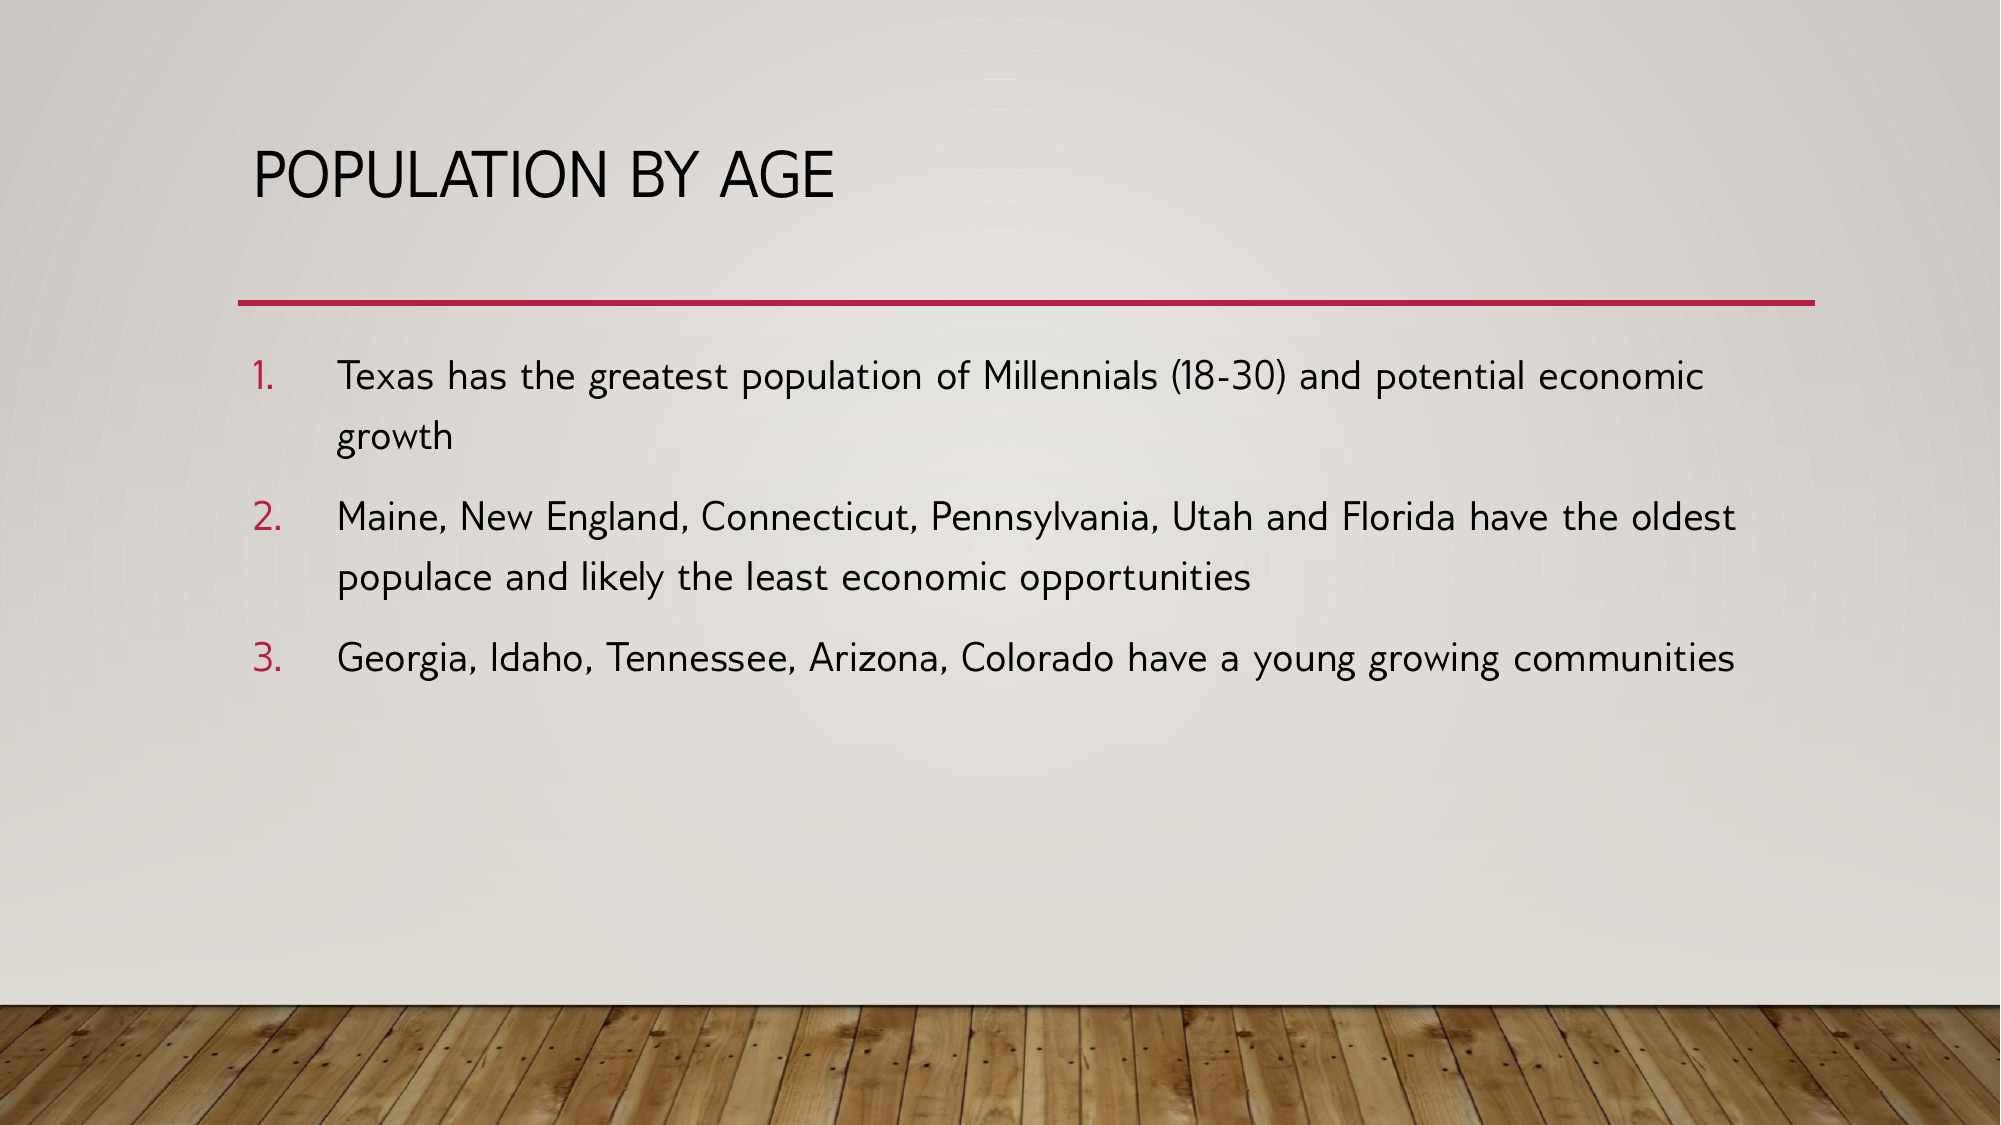

# Population by Age
Texas has the greatest population of Millennials (18-30) and potential economic growth
Maine, New England, Connecticut, Pennsylvania, Utah and Florida have the oldest populace and likely the least economic opportunities
Georgia, Idaho, Tennessee, Arizona, Colorado have a young growing communities